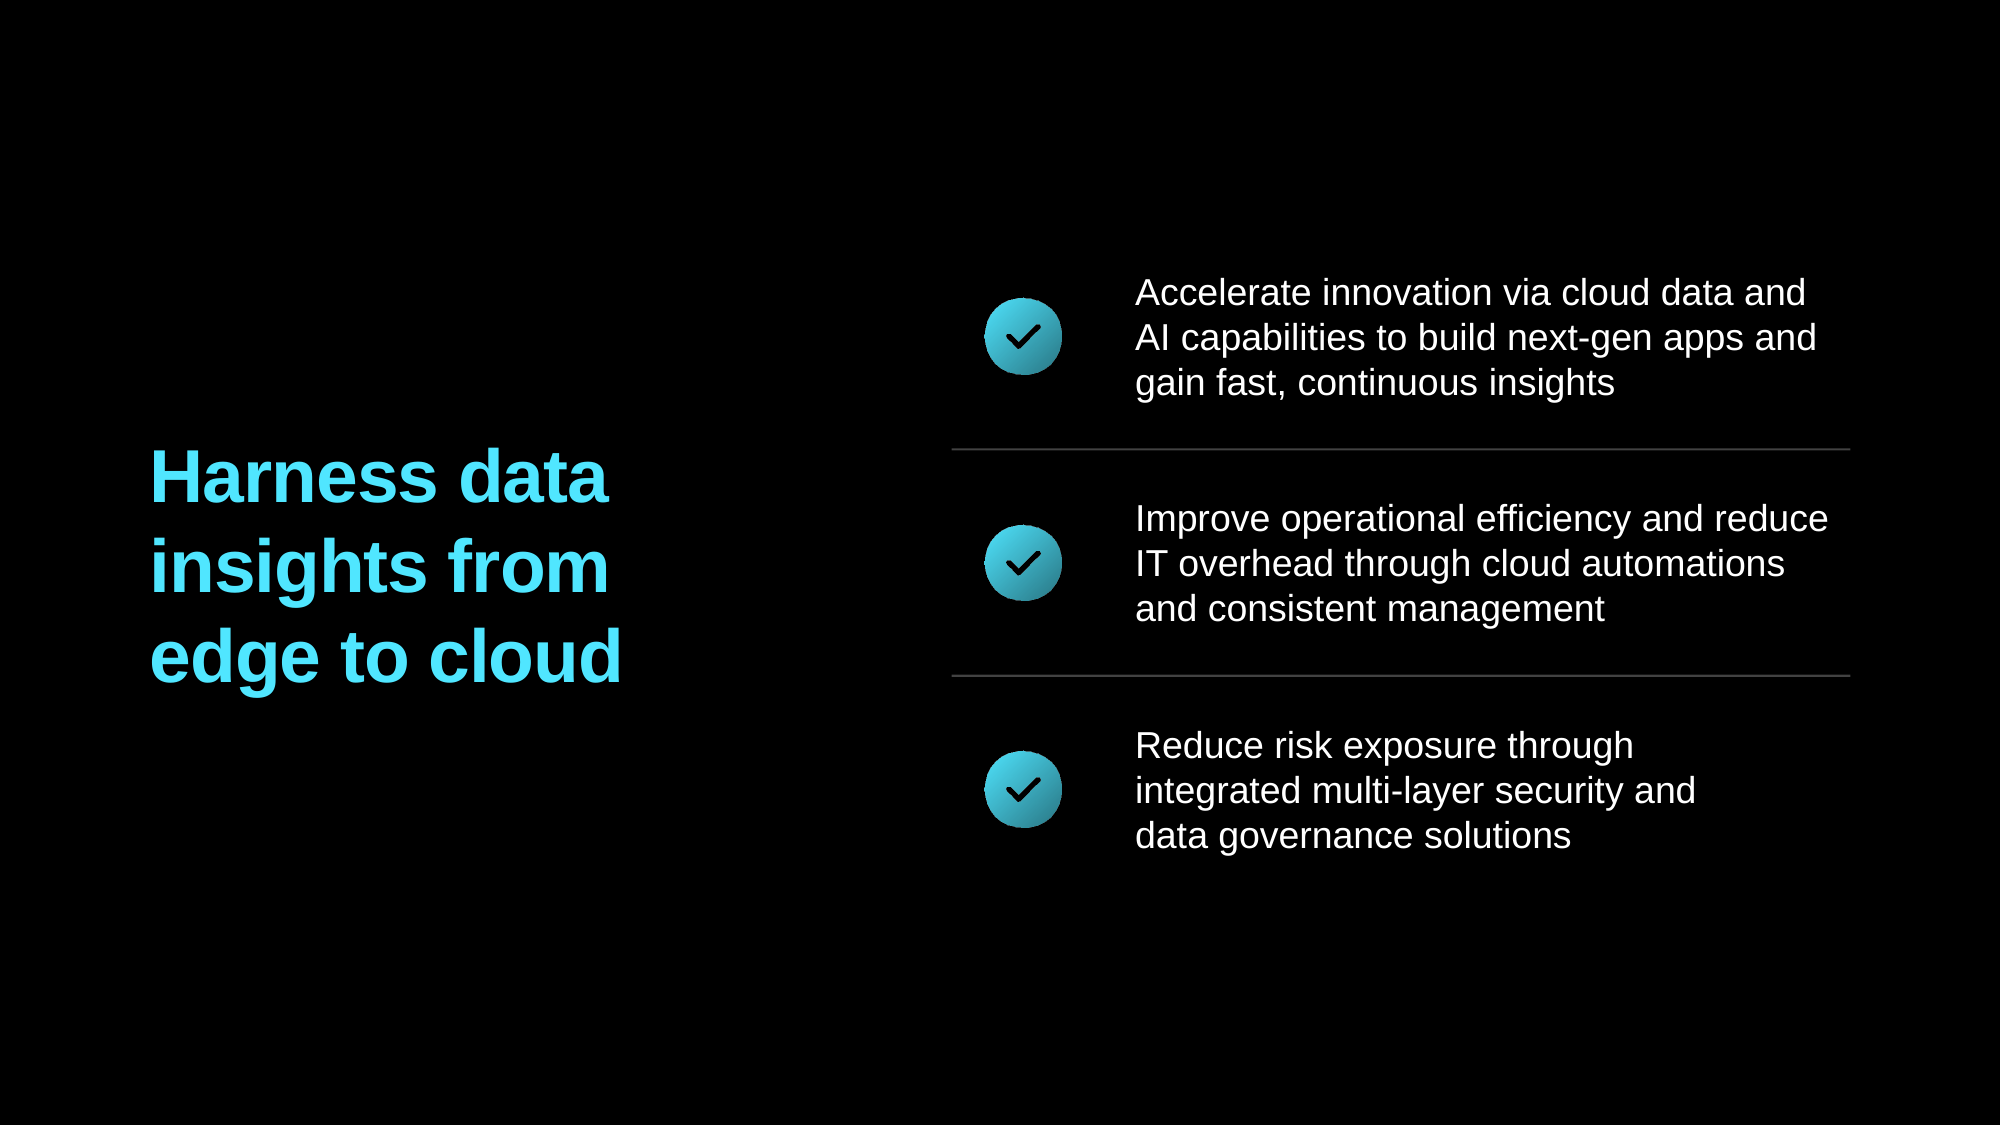

Accelerate innovation via cloud data and AI capabilities to build next-gen apps and gain fast, continuous insights

# Harness data insights from edge to cloud
Improve operational efficiency and reduce IT overhead through cloud automations and consistent management

Reduce risk exposure through integrated multi-layer security and data governance solutions